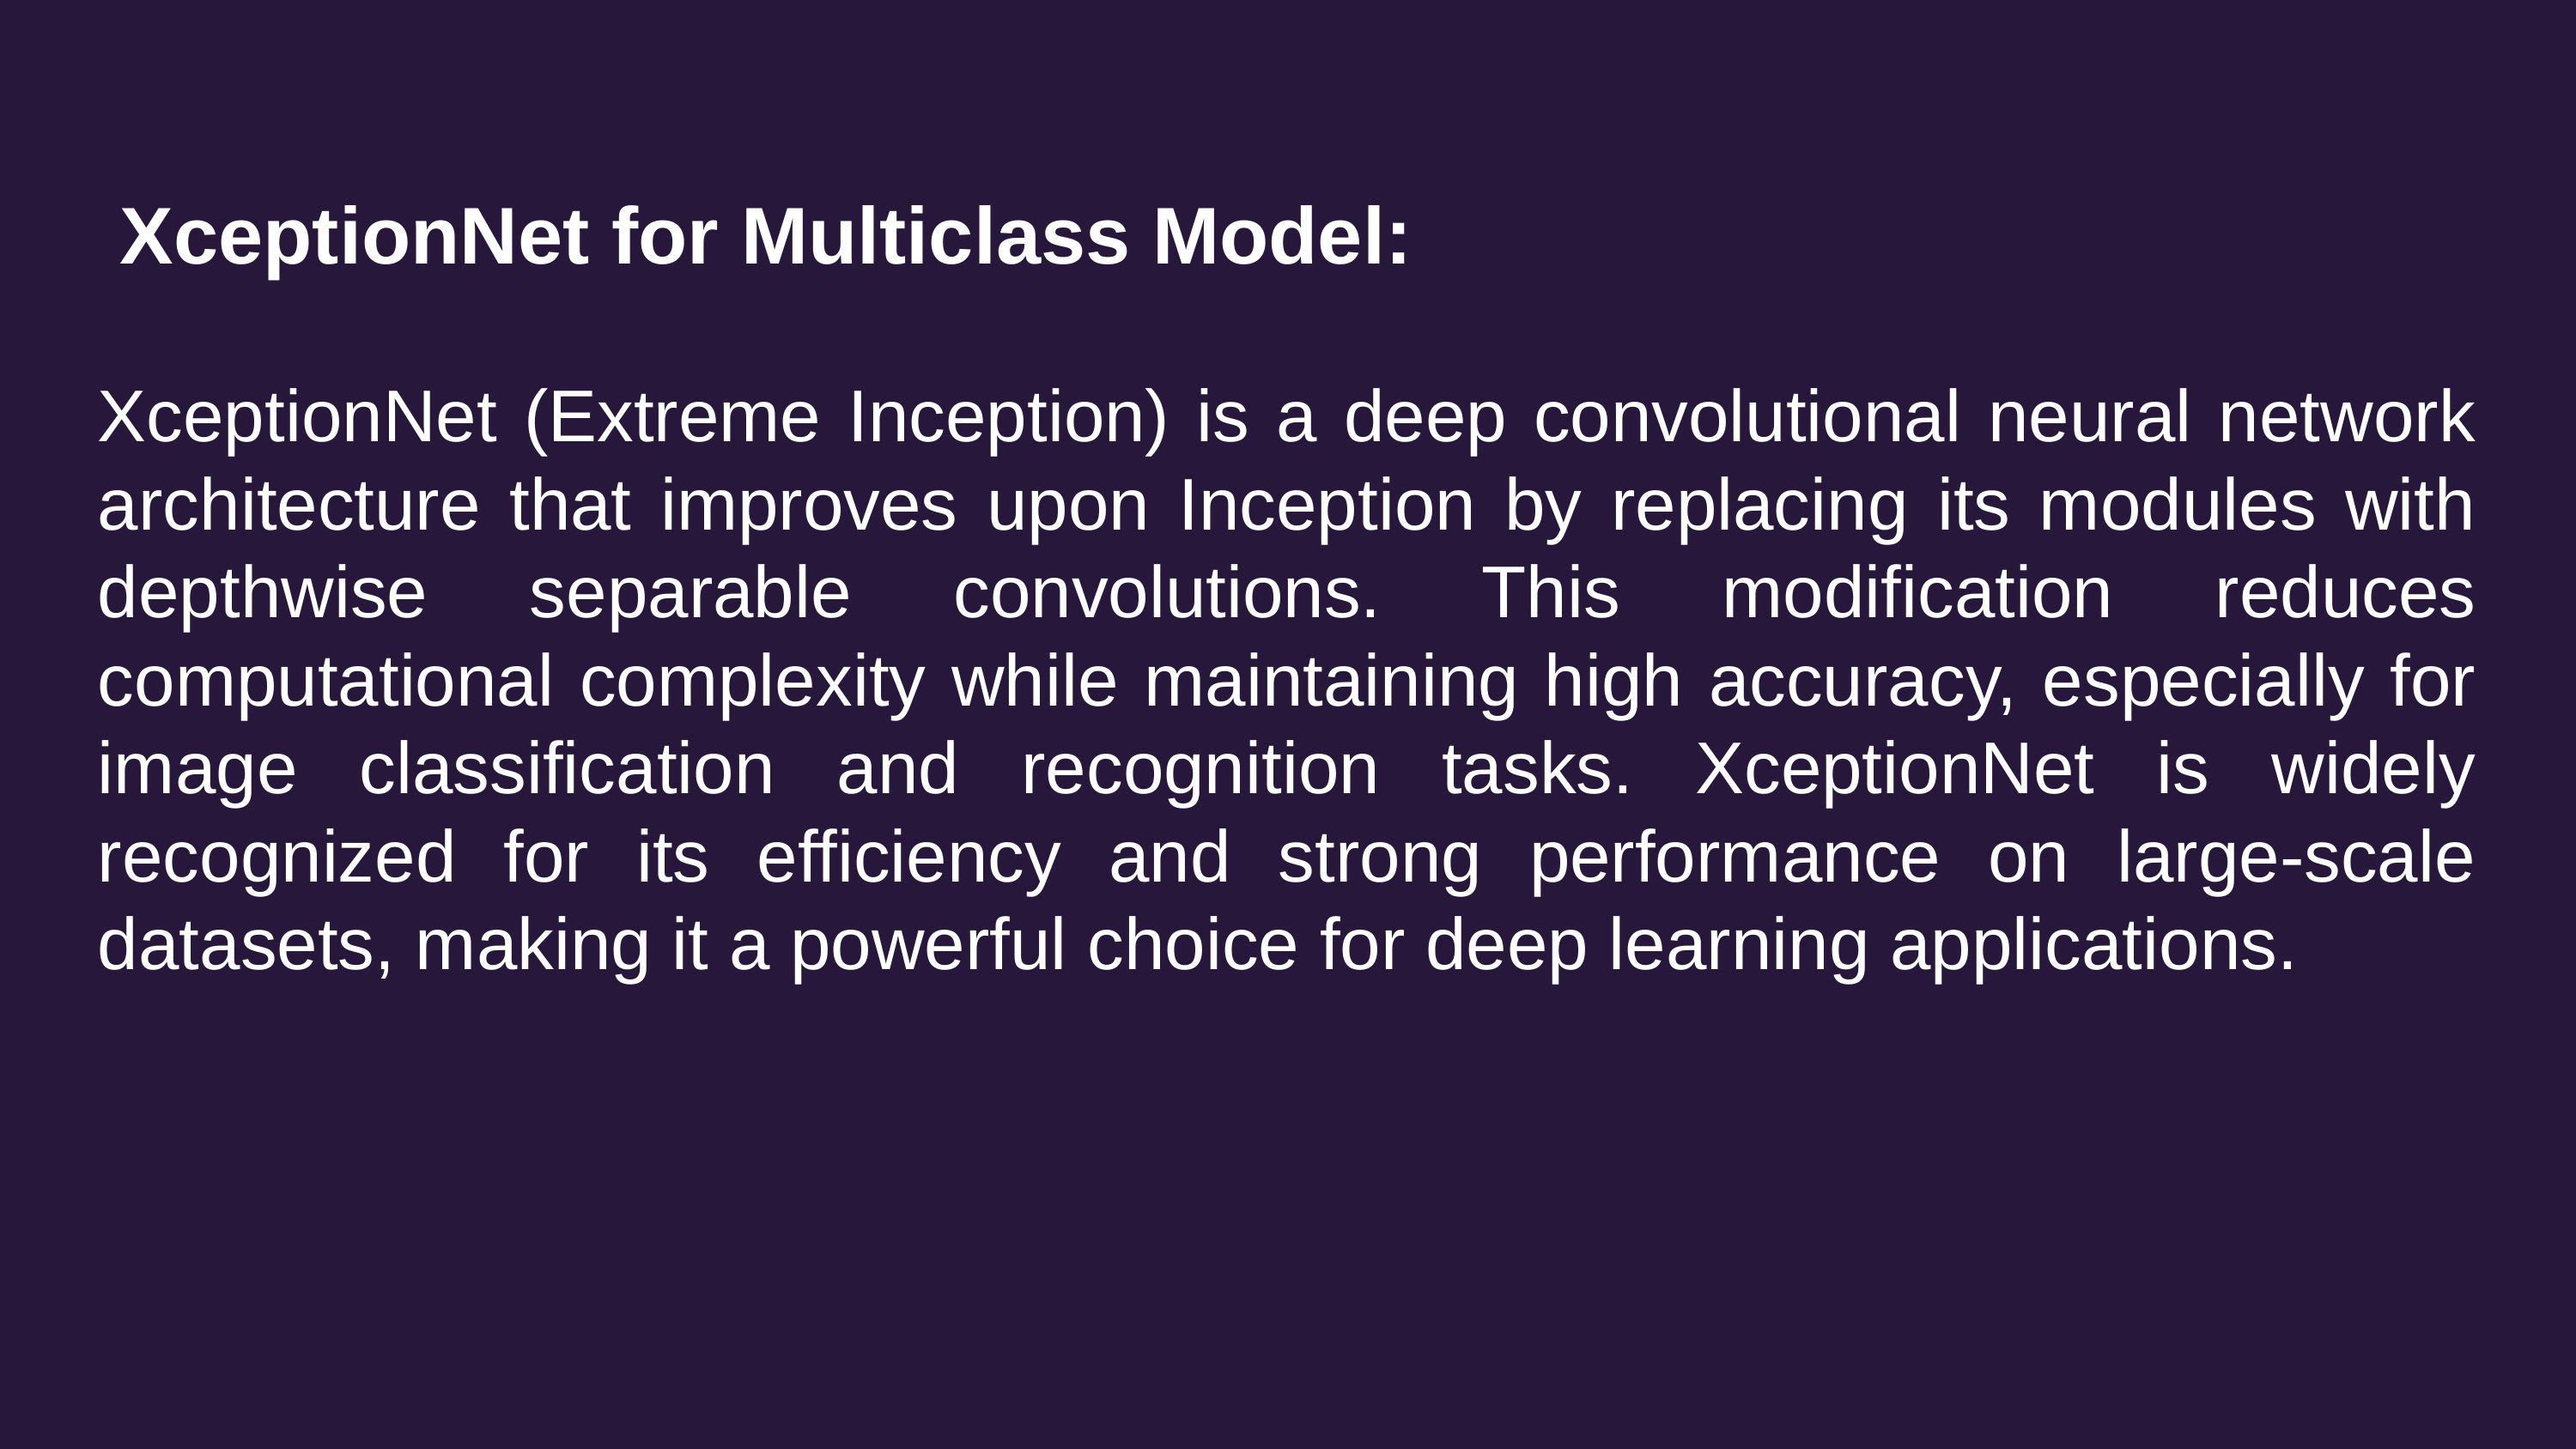

XceptionNet for Multiclass Model:

XceptionNet (Extreme Inception) is a deep convolutional neural network architecture that improves upon Inception by replacing its modules with depthwise separable convolutions. This modification reduces computational complexity while maintaining high accuracy, especially for image classification and recognition tasks. XceptionNet is widely recognized for its efficiency and strong performance on large-scale datasets, making it a powerful choice for deep learning applications.